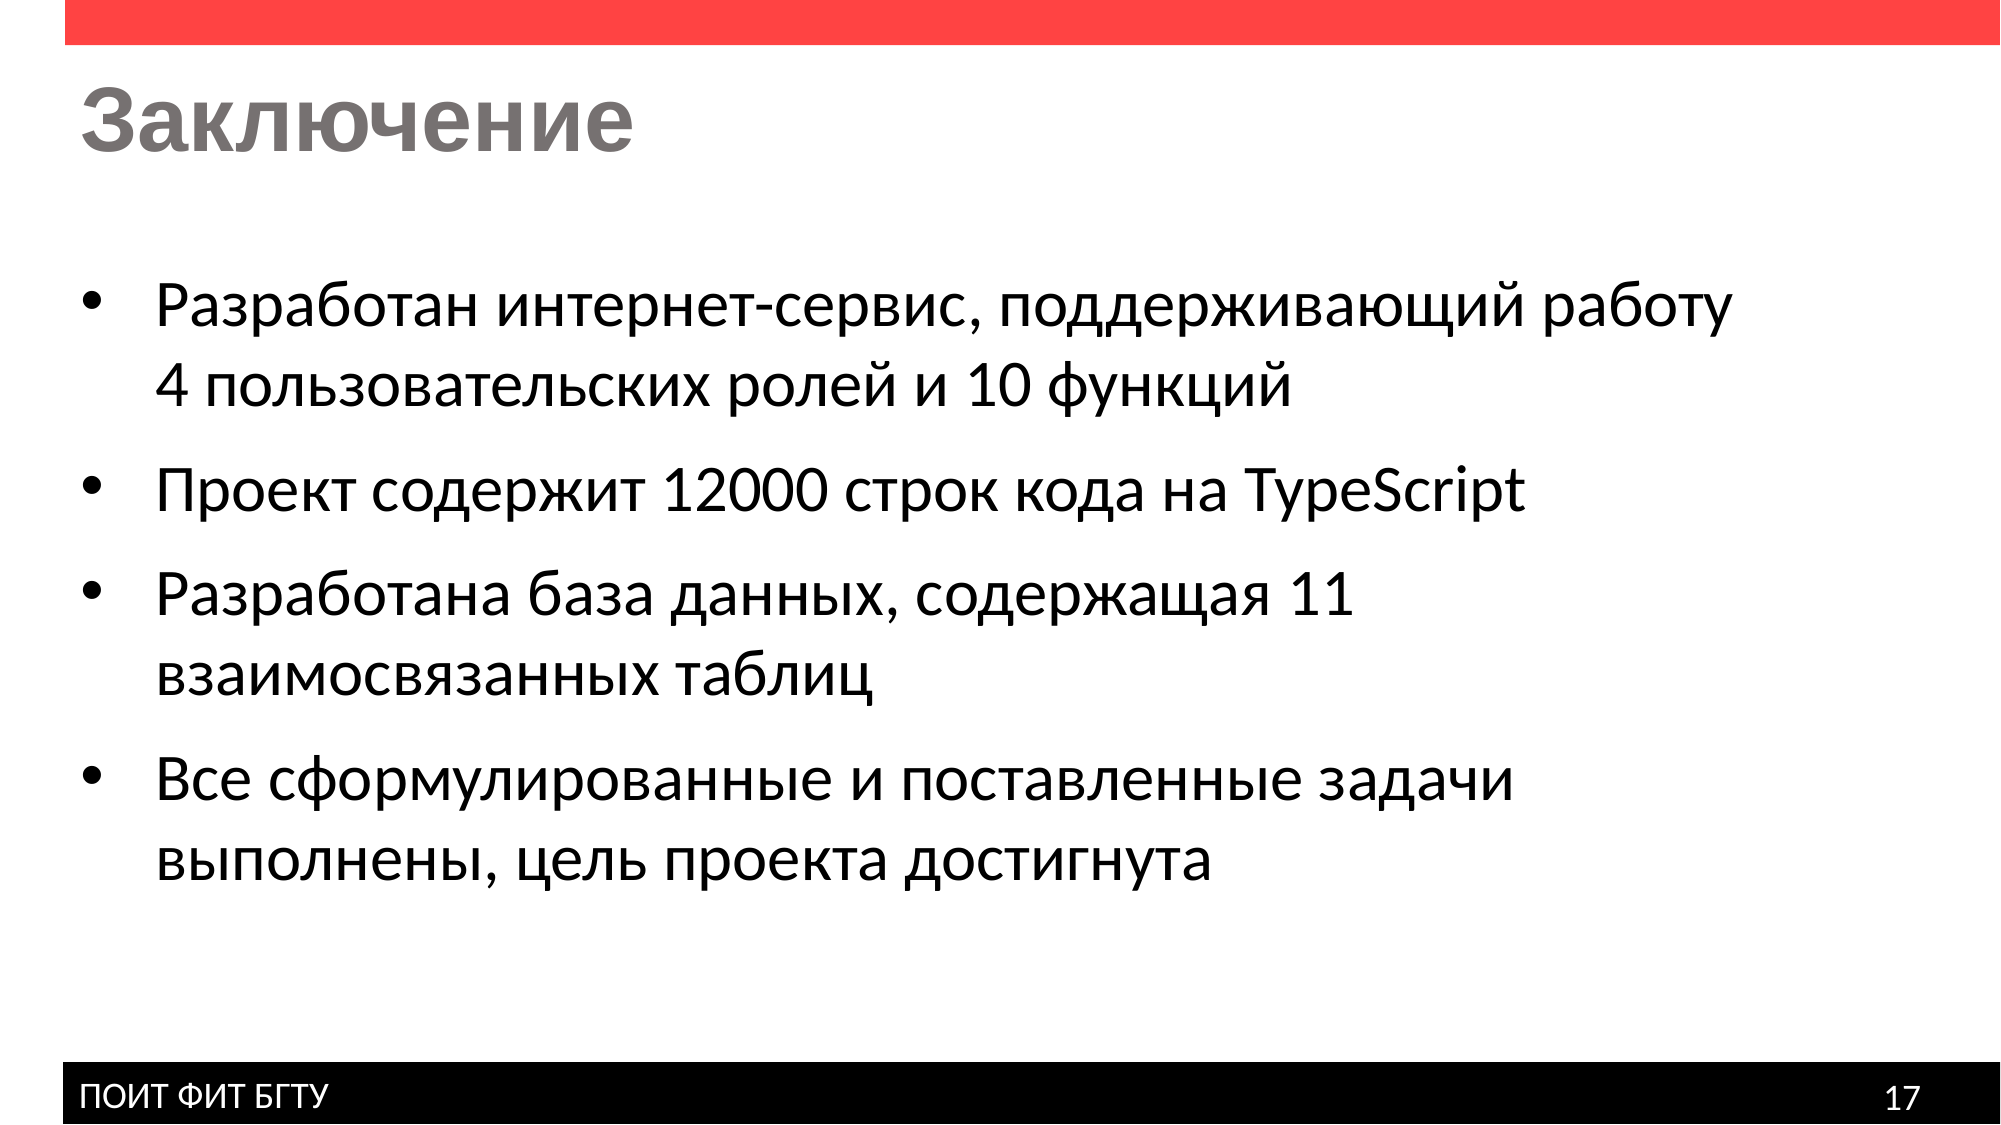

Заключение
Разработан интернет-сервис, поддерживающий работу 4 пользовательских ролей и 10 функций
Проект содержит 12000 строк кода на TypeScript
Разработана база данных, содержащая 11 взаимосвязанных таблиц
Все сформулированные и поставленные задачи выполнены, цель проекта достигнута